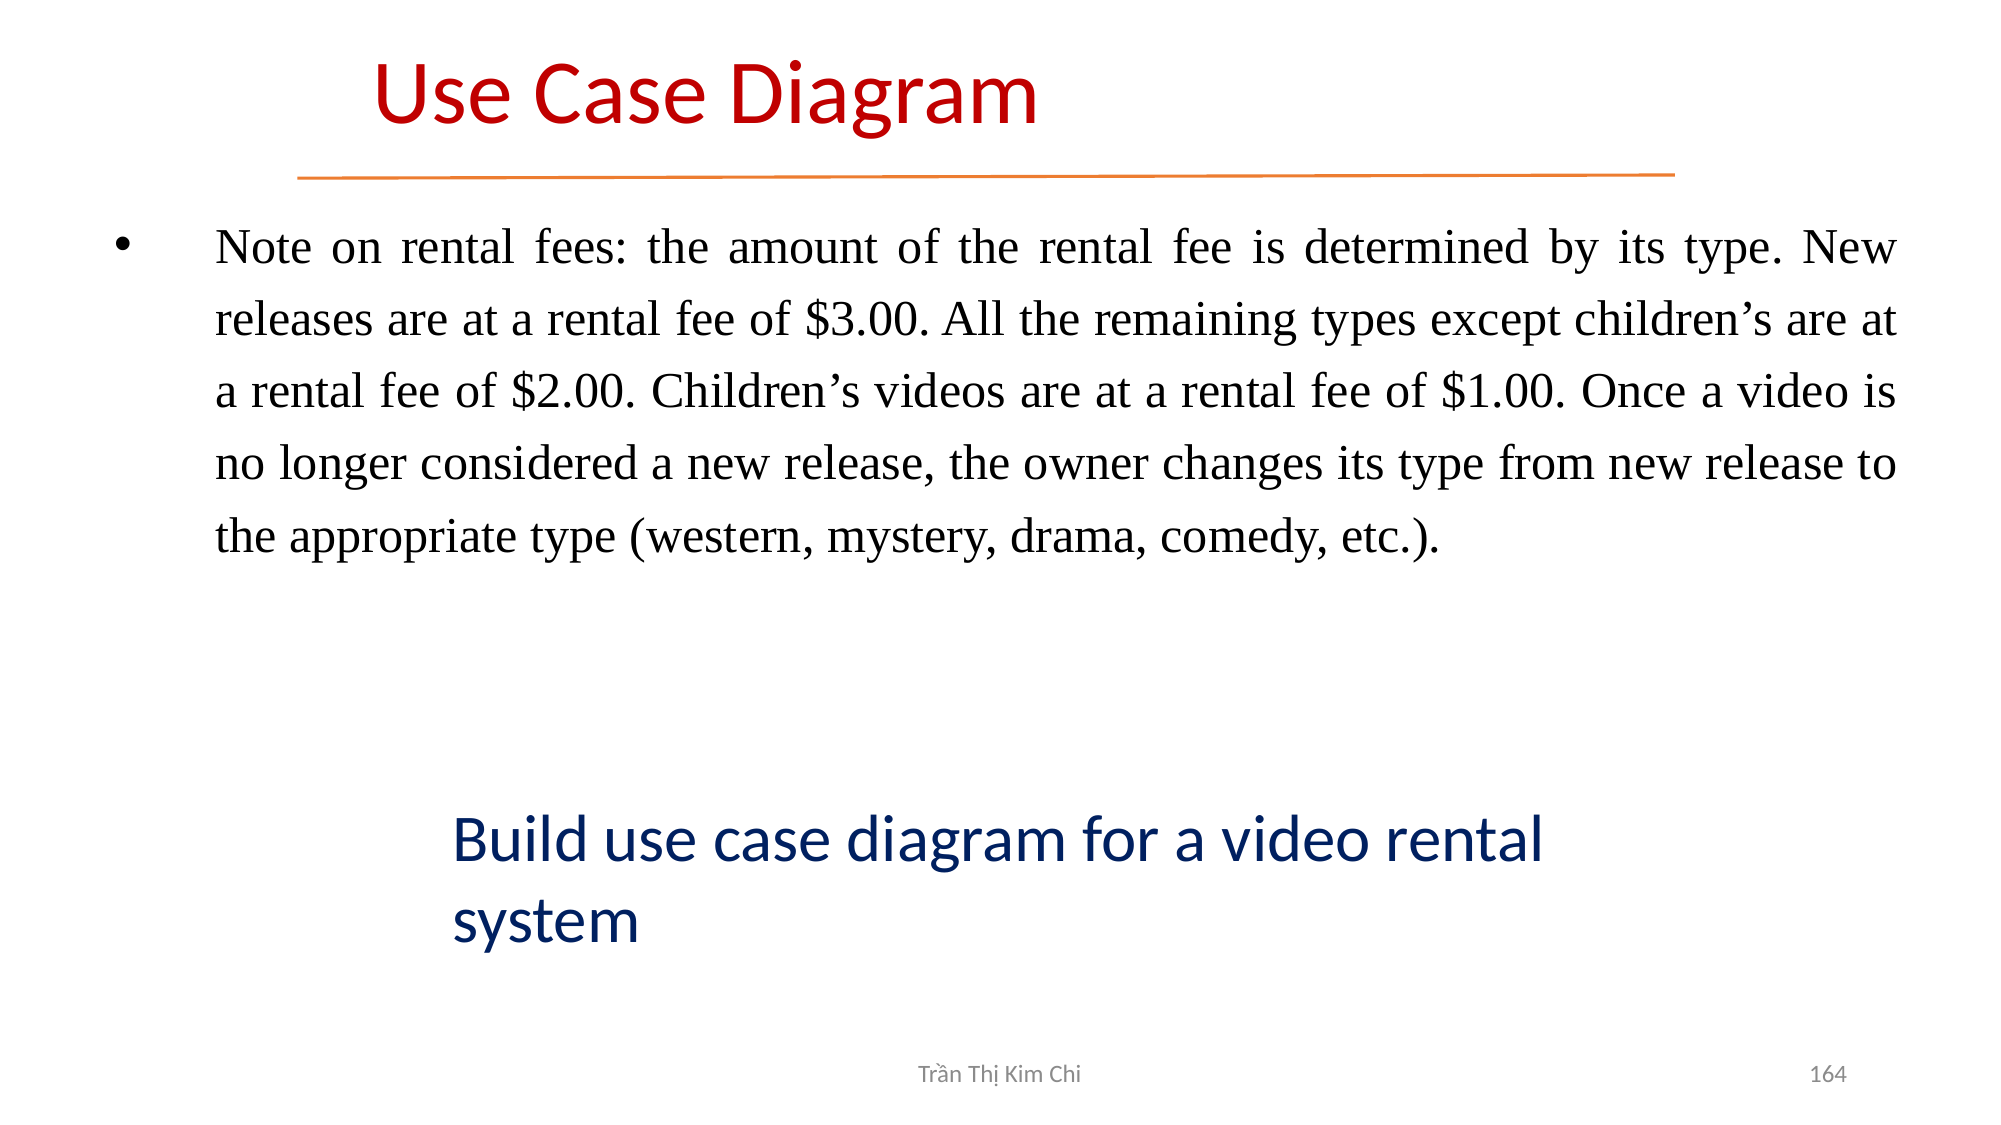

# Use Case Diagram
Note on rental fees: the amount of the rental fee is determined by its type. New releases are at a rental fee of $3.00. All the remaining types except children’s are at a rental fee of $2.00. Children’s videos are at a rental fee of $1.00. Once a video is no longer considered a new release, the owner changes its type from new release to the appropriate type (western, mystery, drama, comedy, etc.).
Build use case diagram for a video rental system
Trần Thị Kim Chi
164